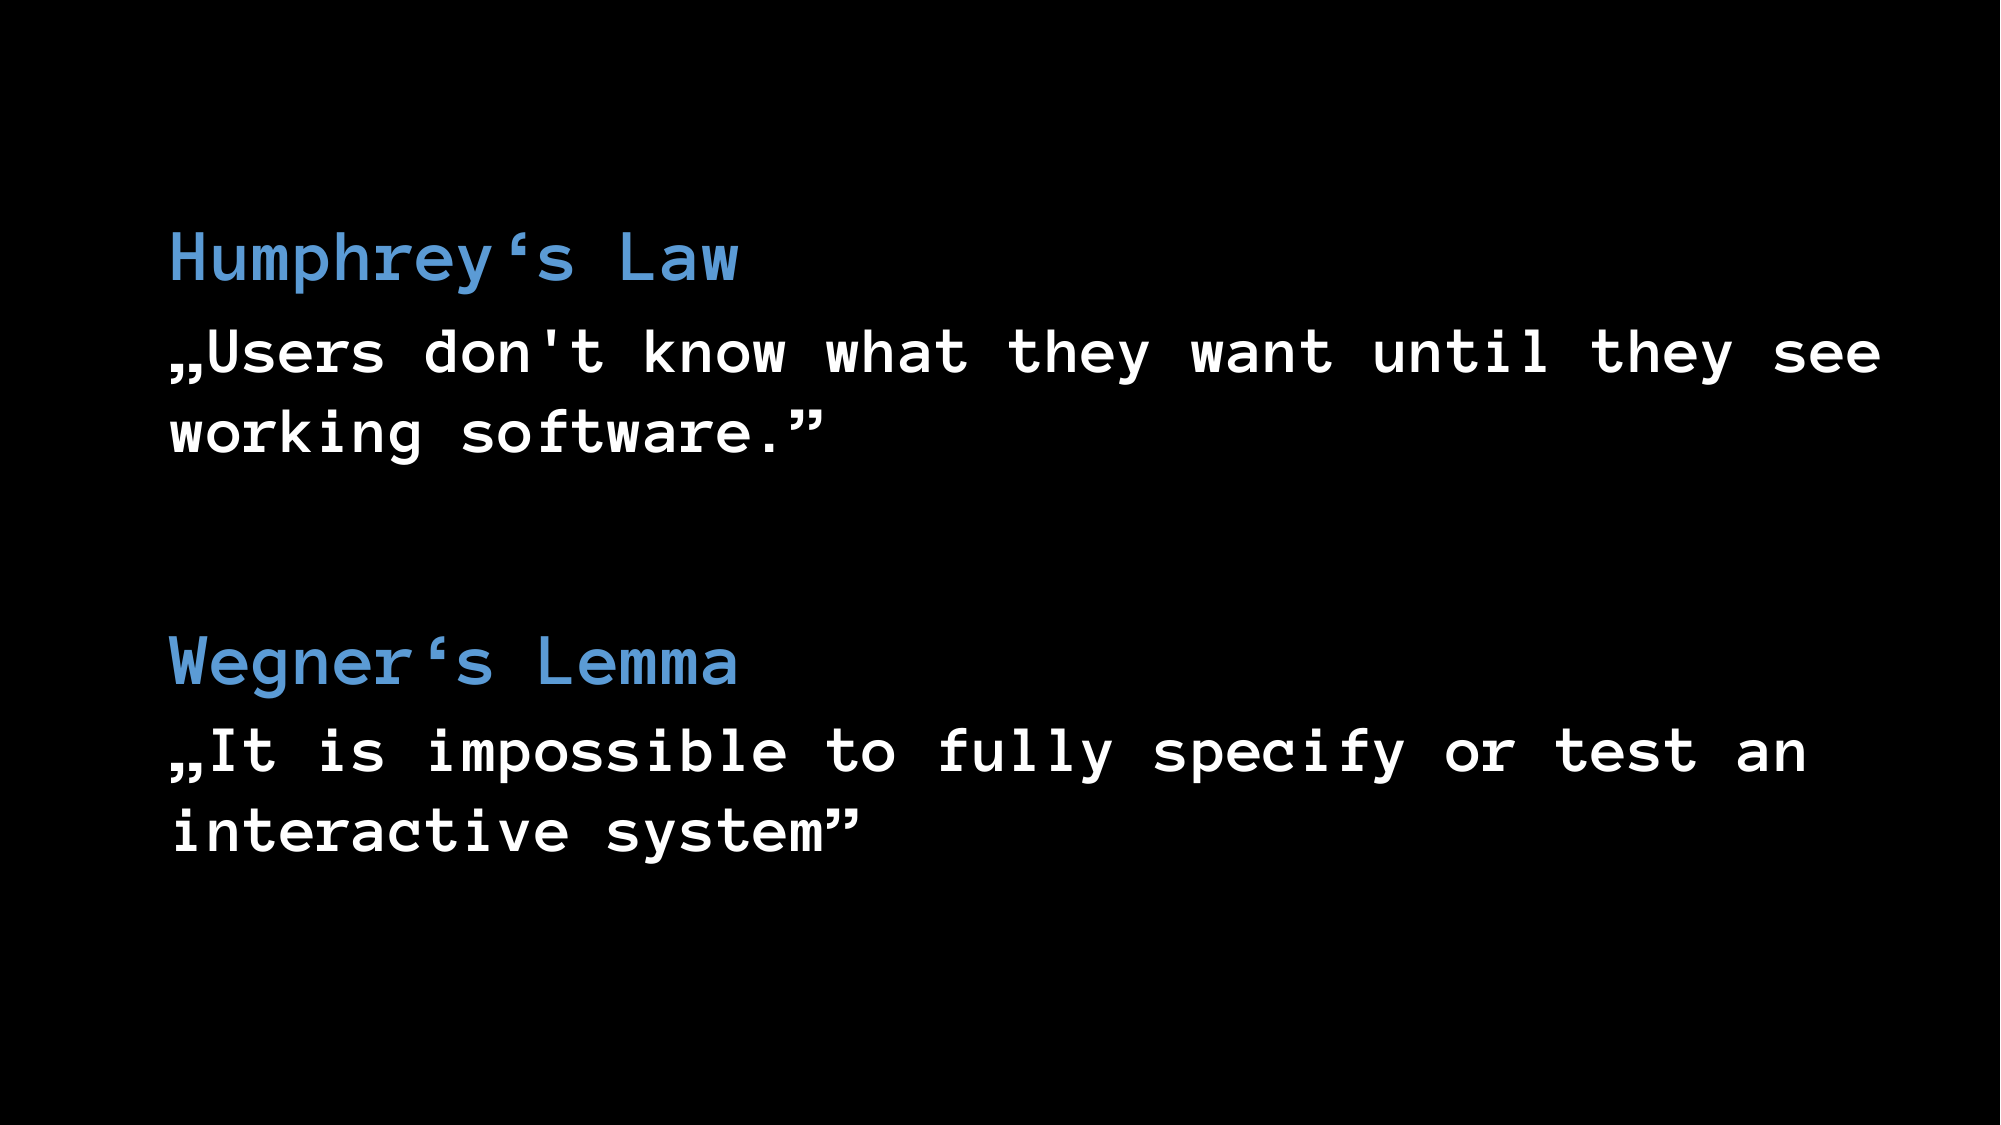

Humphrey‘s Law
„Users don't know what they want until they see working software.”
Wegner‘s Lemma
„It is impossible to fully specify or test an interactive system”